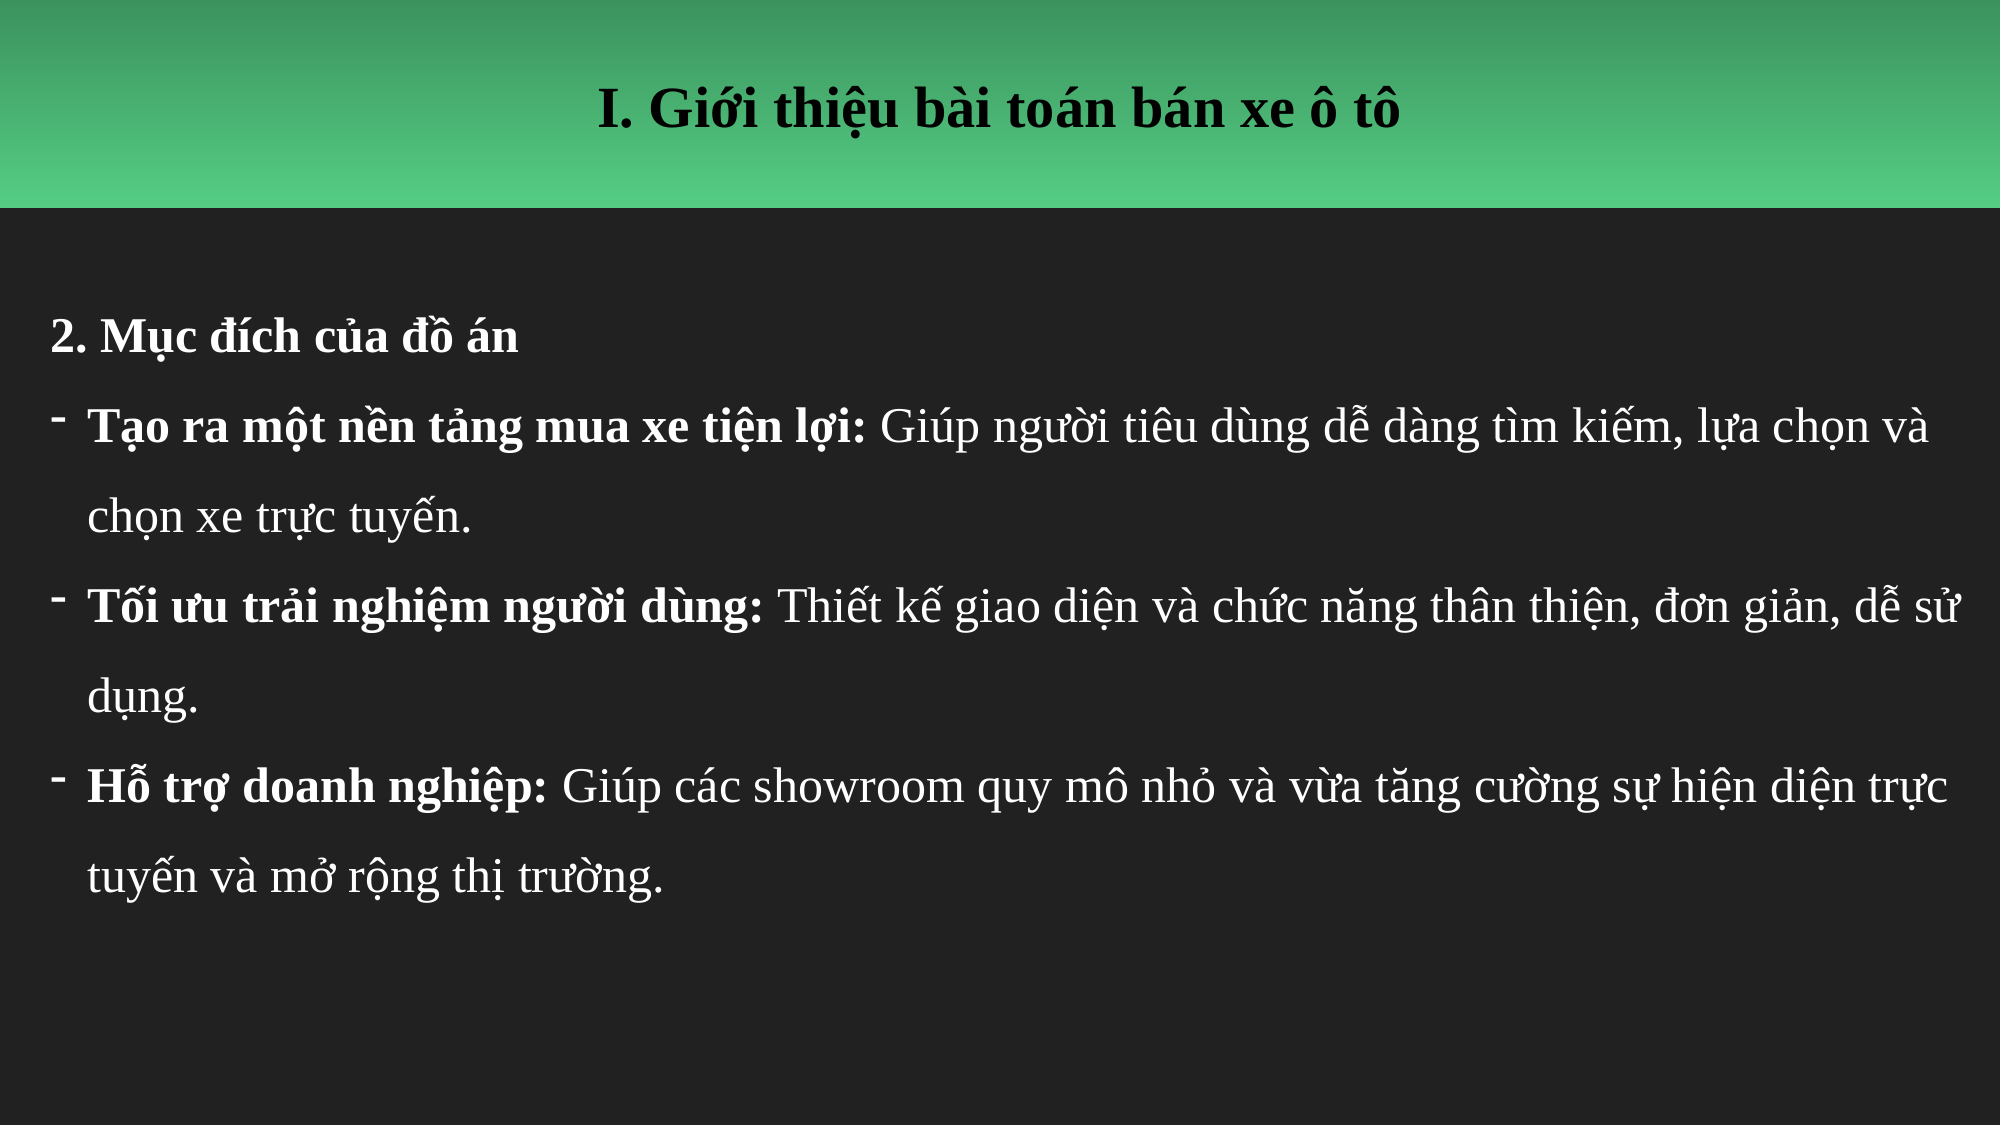

I. Giới thiệu bài toán bán xe ô tô
2. Mục đích của đồ án
Tạo ra một nền tảng mua xe tiện lợi: Giúp người tiêu dùng dễ dàng tìm kiếm, lựa chọn và chọn xe trực tuyến.
Tối ưu trải nghiệm người dùng: Thiết kế giao diện và chức năng thân thiện, đơn giản, dễ sử dụng.
Hỗ trợ doanh nghiệp: Giúp các showroom quy mô nhỏ và vừa tăng cường sự hiện diện trực tuyến và mở rộng thị trường.